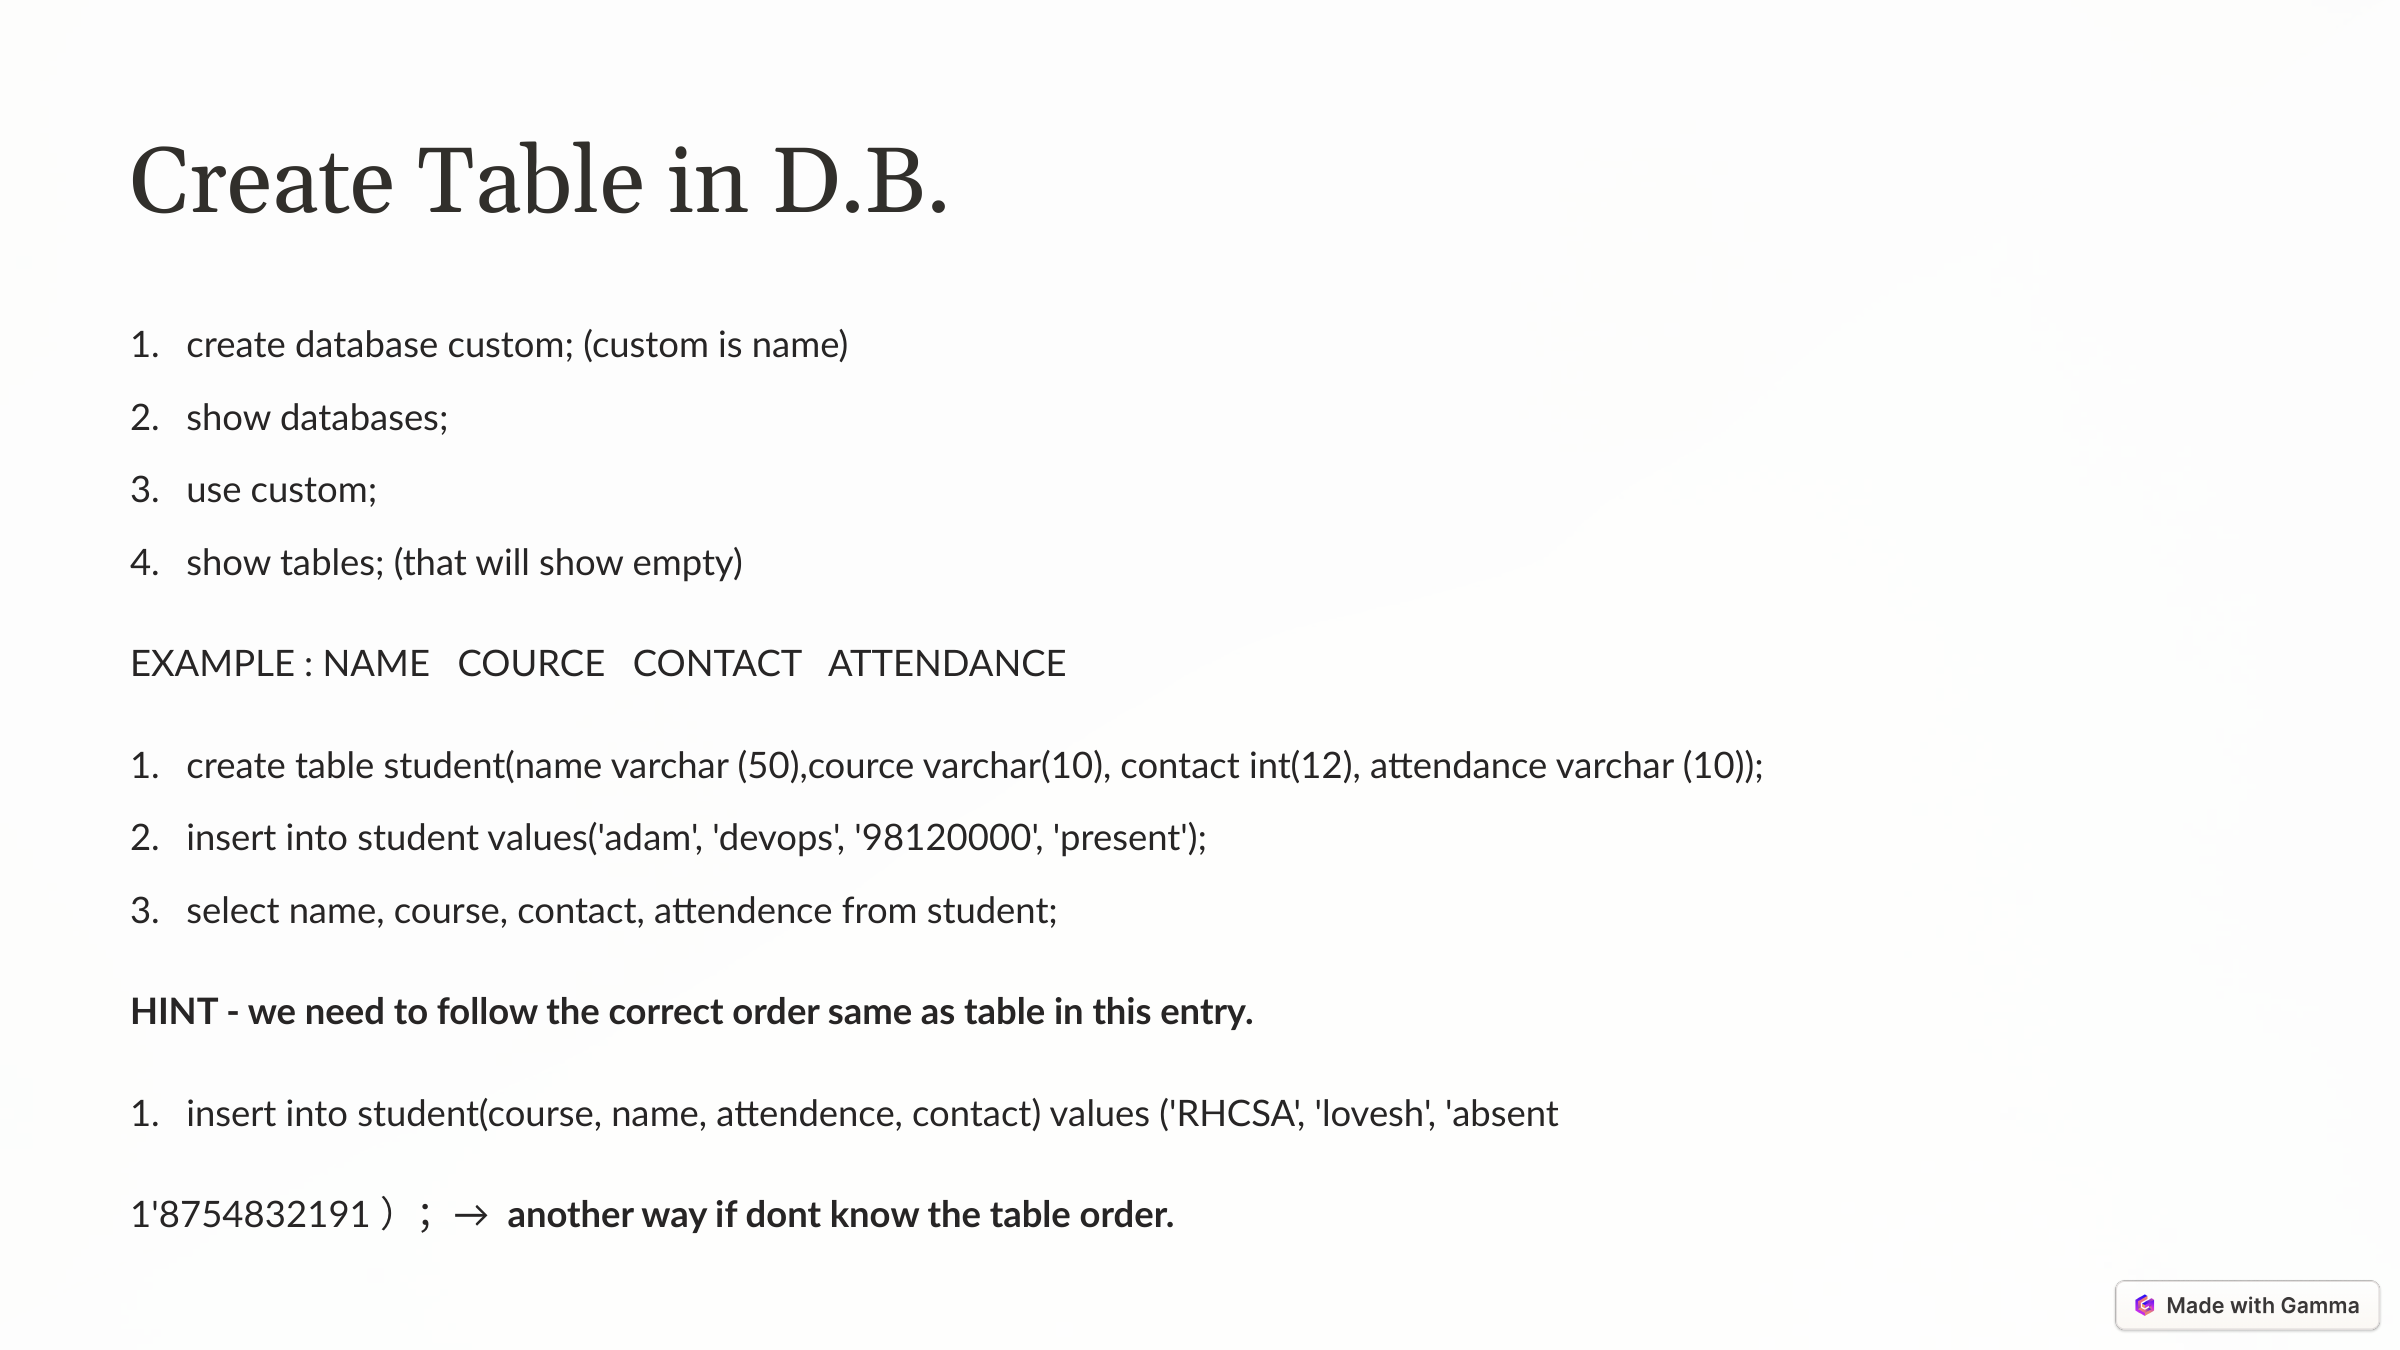

Create Table in D.B.
create database custom; (custom is name)
show databases;
use custom;
show tables; (that will show empty)
EXAMPLE : NAME   COURCE   CONTACT   ATTENDANCE
create table student(name varchar (50),cource varchar(10), contact int(12), attendance varchar (10));
insert into student values('adam', 'devops', '98120000', 'present');
select name, course, contact, attendence from student;
HINT - we need to follow the correct order same as table in this entry.
insert into student(course, name, attendence, contact) values ('RHCSA', 'lovesh', 'absent
1'8754832191）；→ another way if dont know the table order.